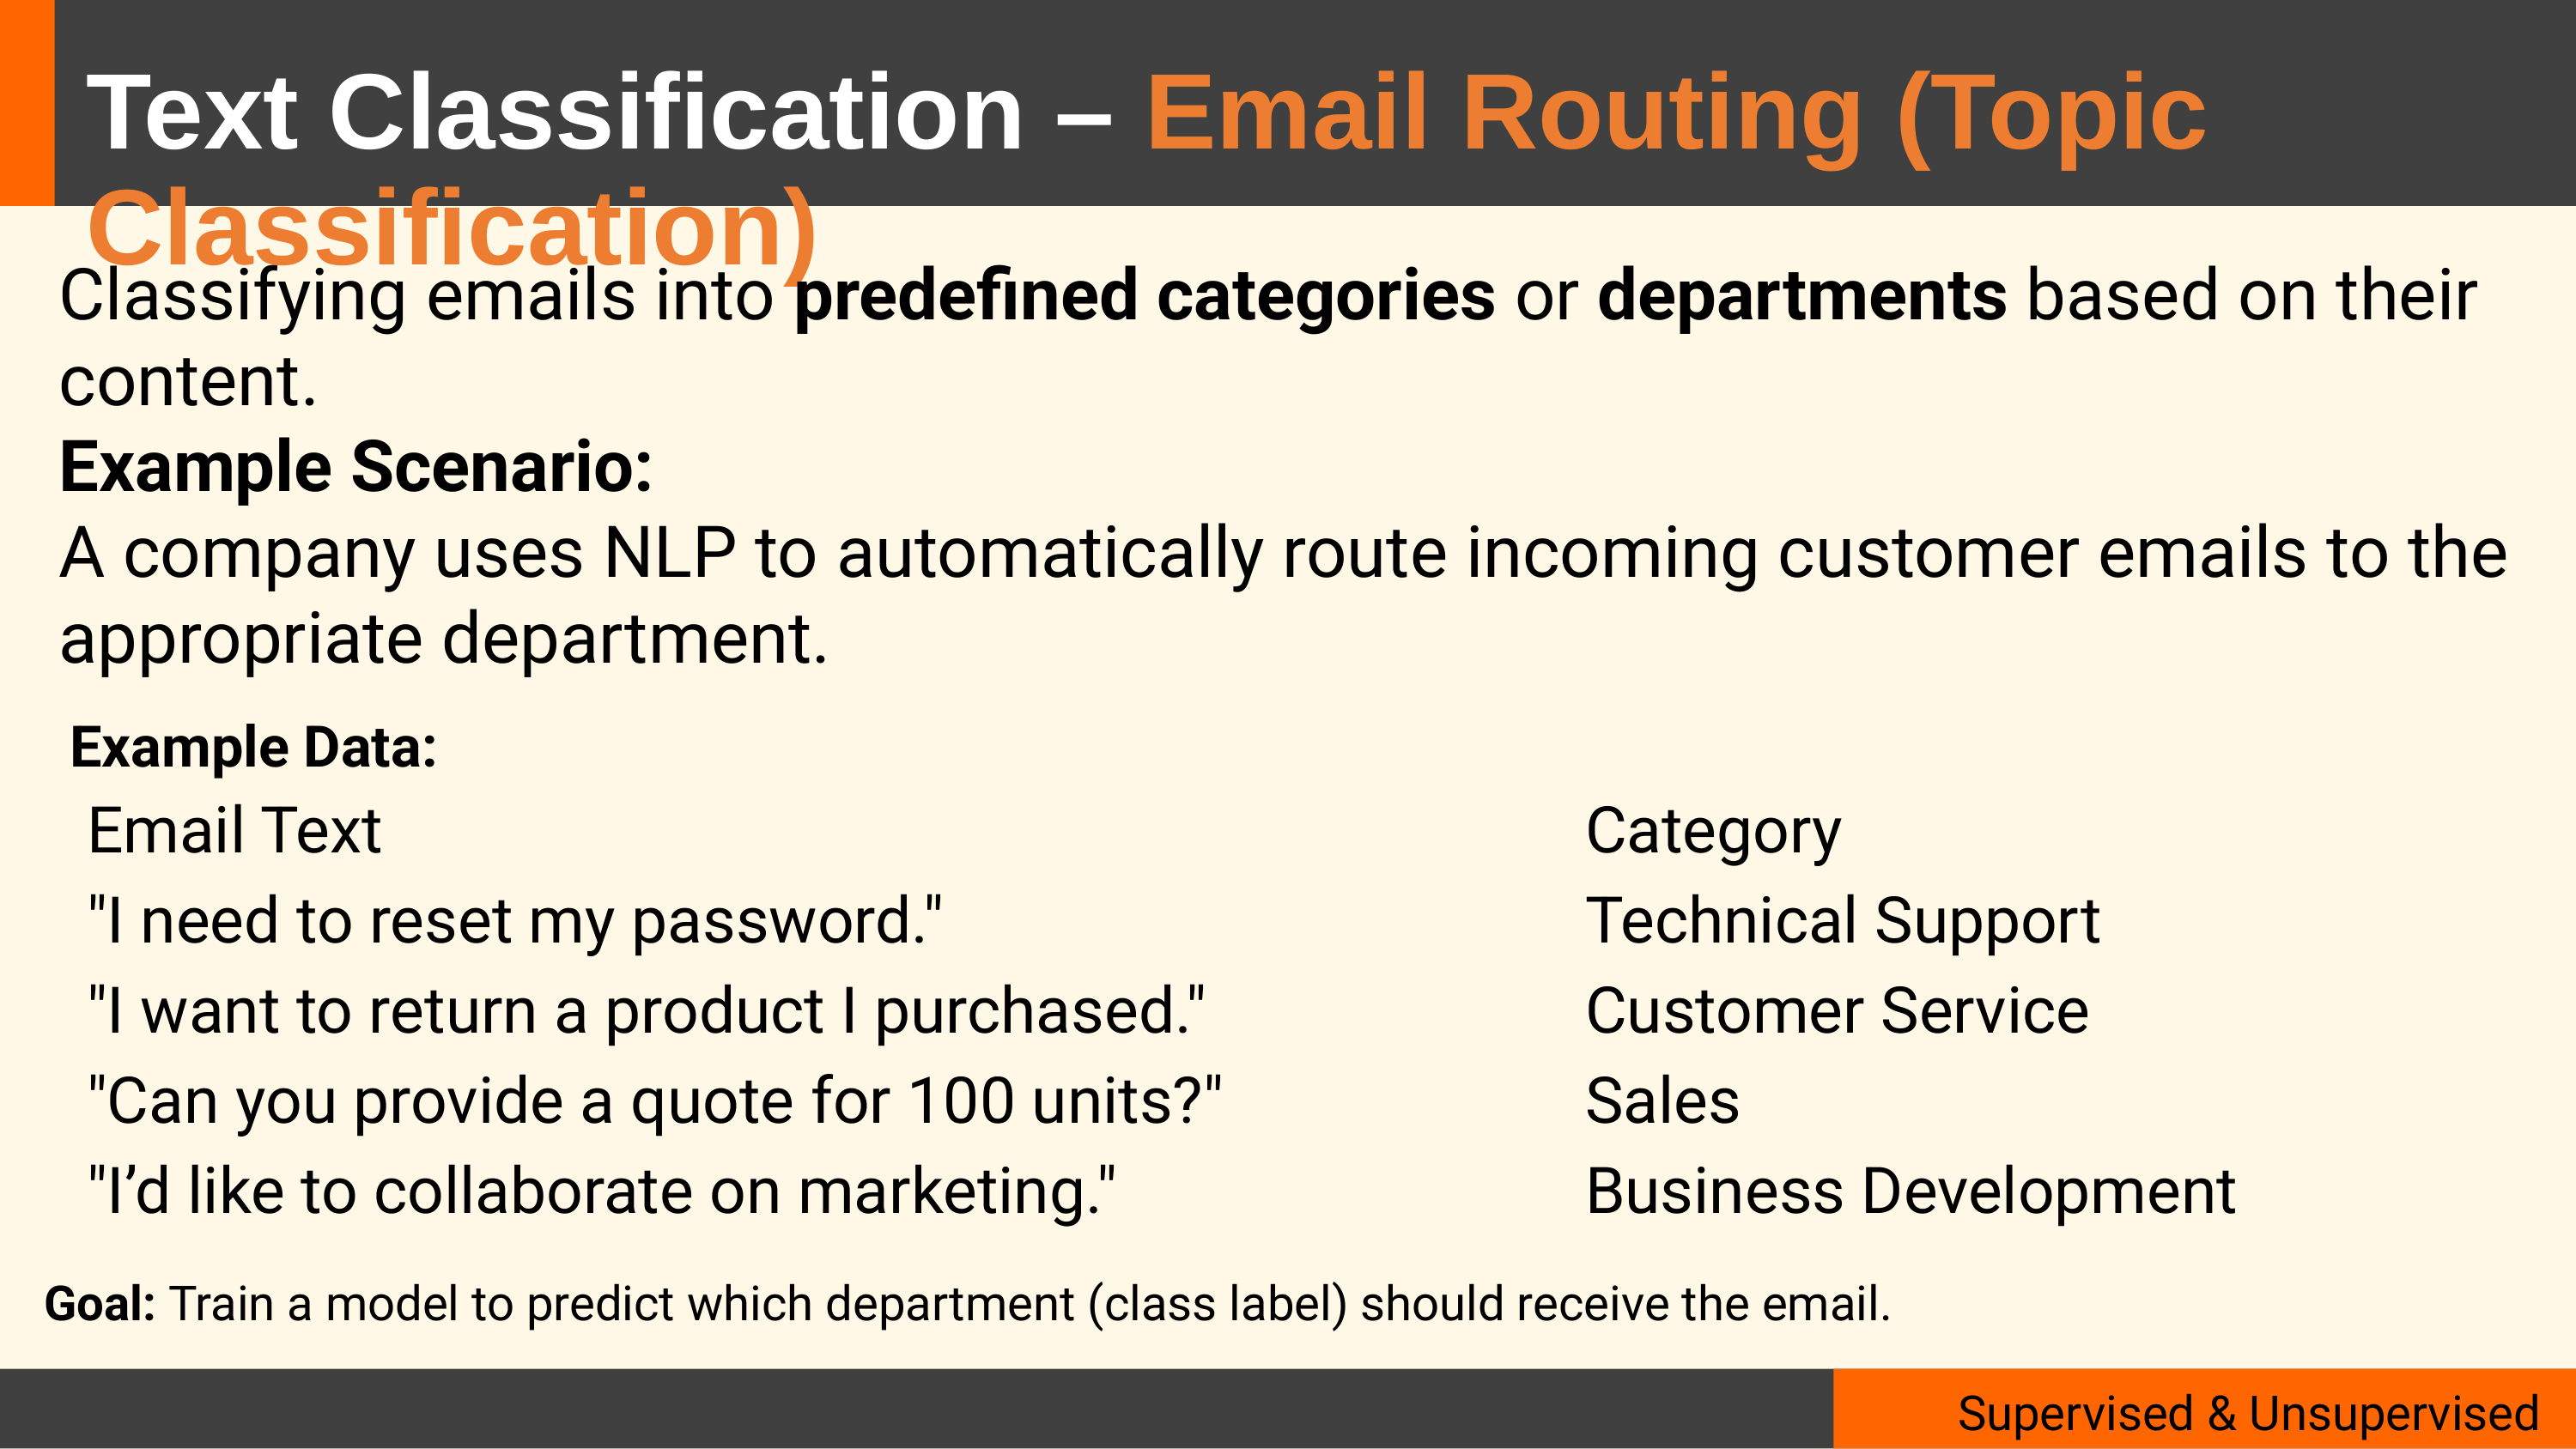

# Text Classification – Email Routing (Topic Classification)
Classifying emails into predefined categories or departments based on their content.
Example Scenario:
A company uses NLP to automatically route incoming customer emails to the appropriate department.
Example Data:
| Email Text | Category |
| --- | --- |
| "I need to reset my password." | Technical Support |
| "I want to return a product I purchased." | Customer Service |
| "Can you provide a quote for 100 units?" | Sales |
| "I’d like to collaborate on marketing." | Business Development |
Goal: Train a model to predict which department (class label) should receive the email.
Supervised & Unsupervised